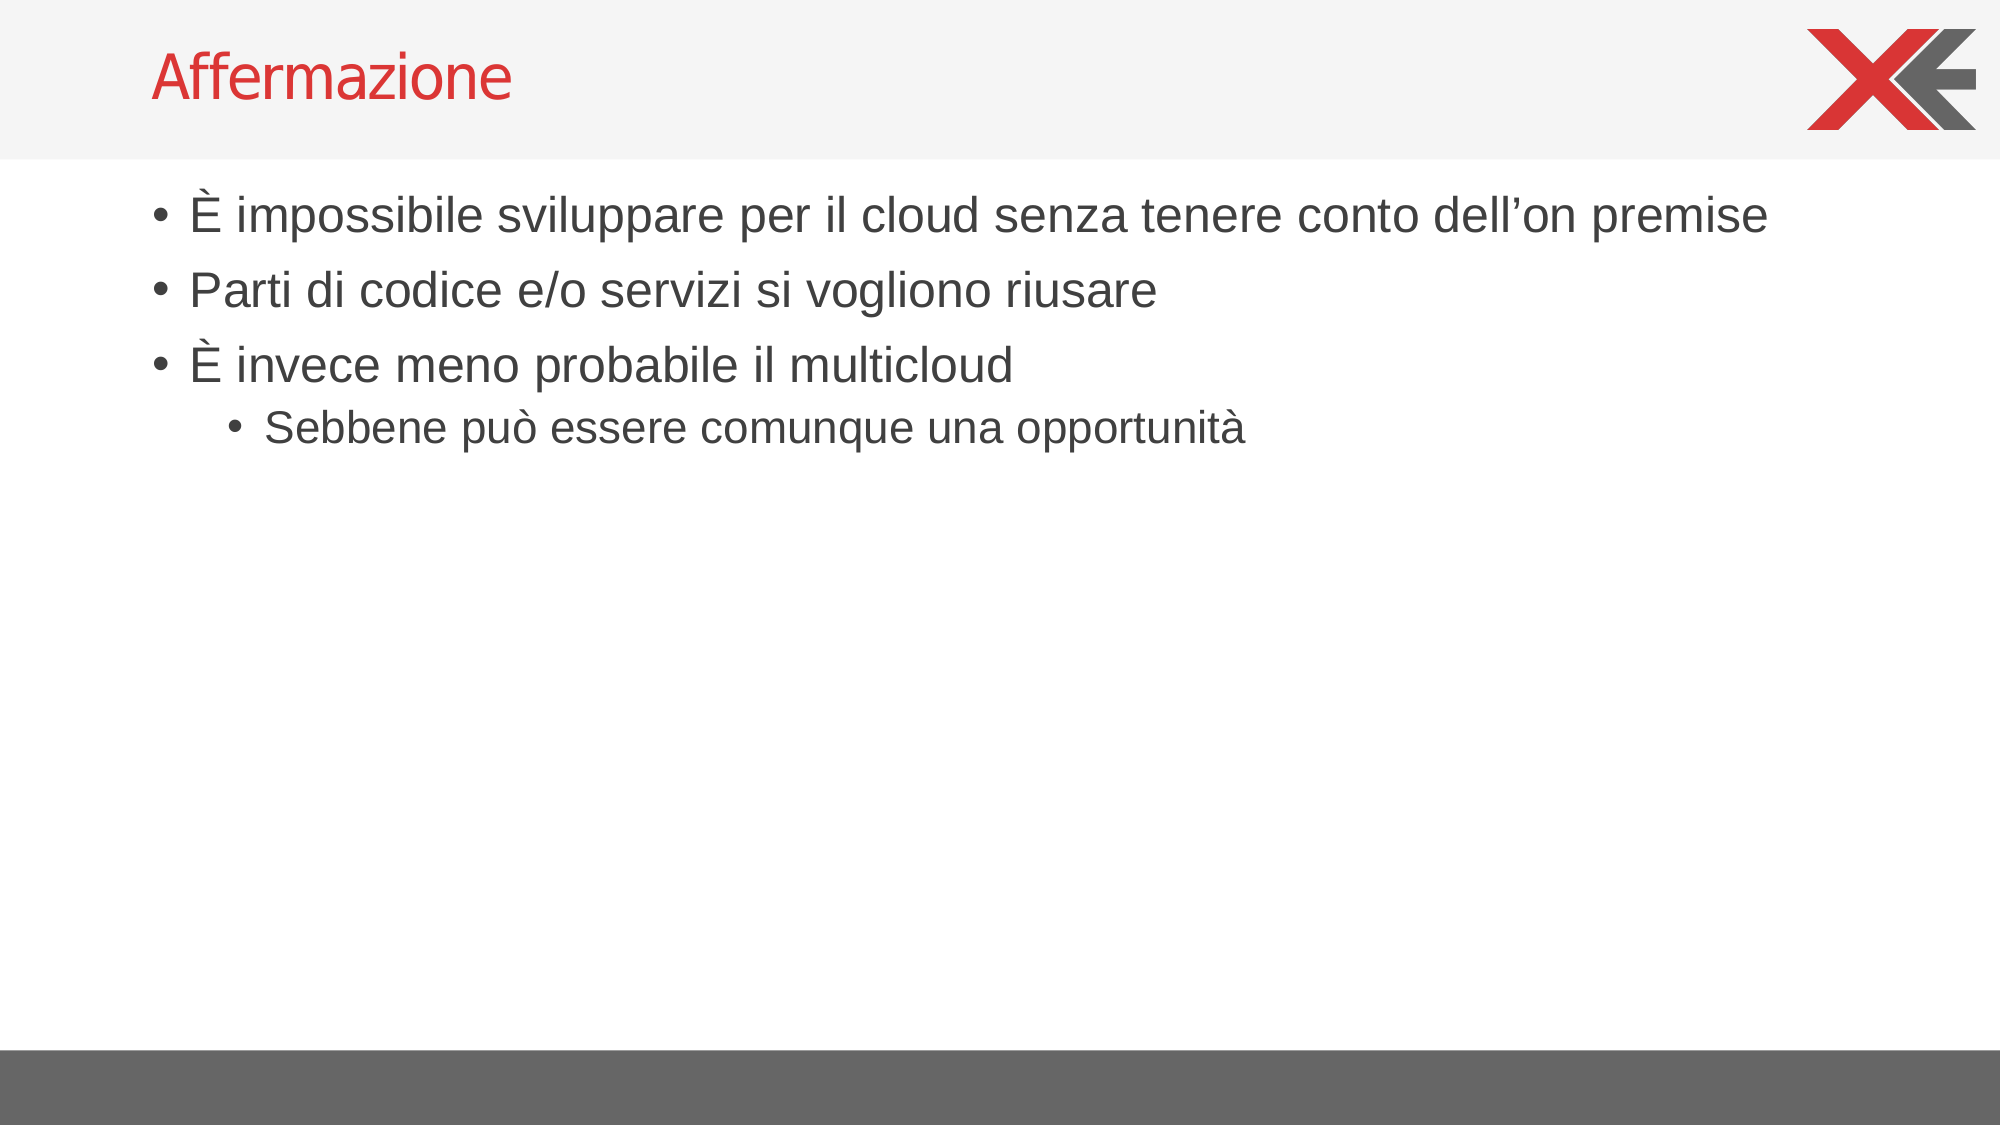

# Affermazione
È impossibile sviluppare per il cloud senza tenere conto dell’on premise
Parti di codice e/o servizi si vogliono riusare
È invece meno probabile il multicloud
Sebbene può essere comunque una opportunità